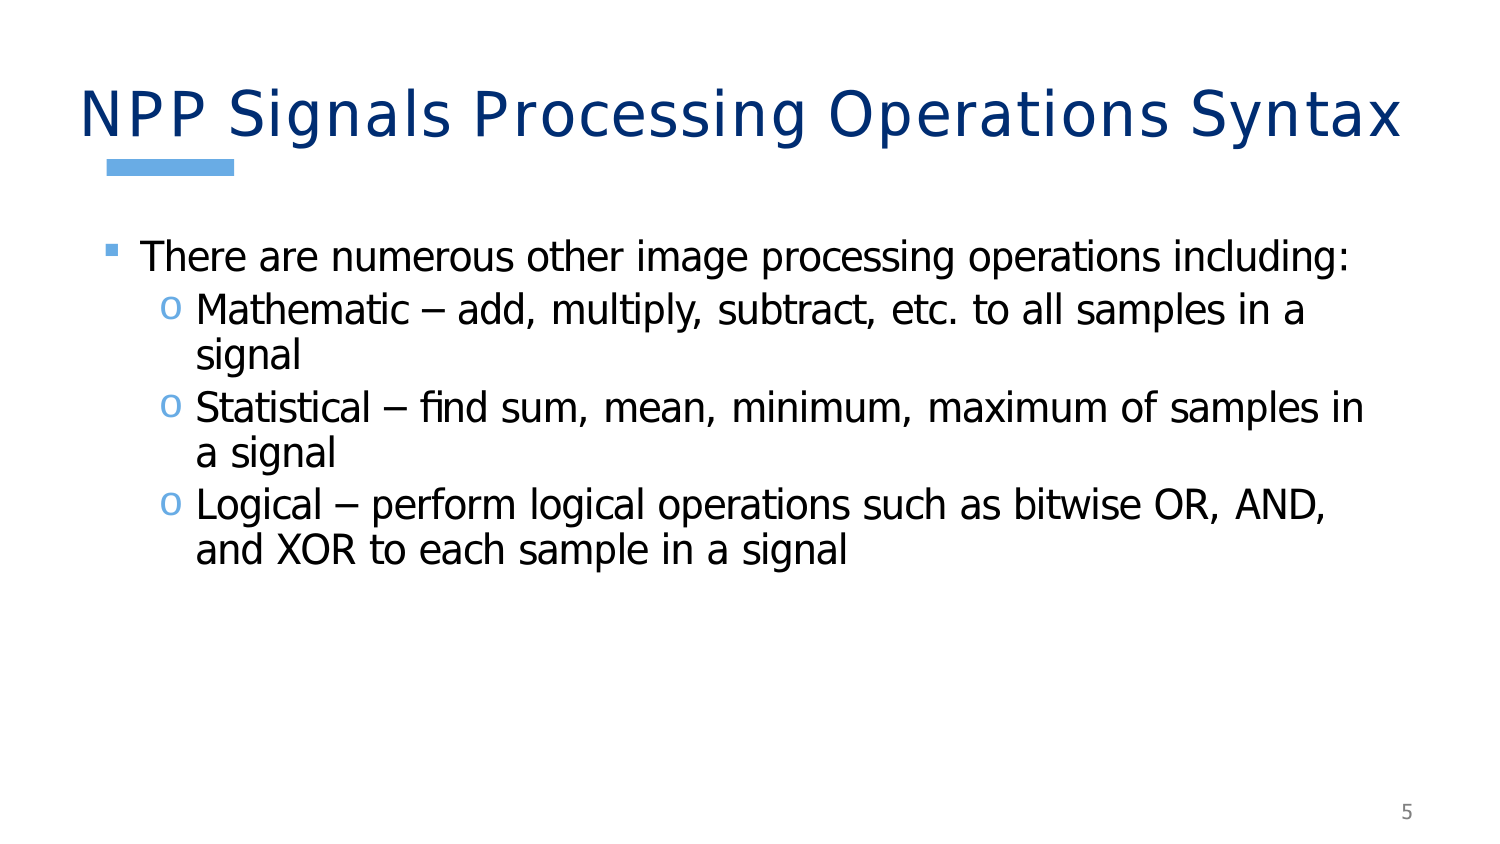

# NPP Signals Processing Operations Syntax
There are numerous other image processing operations including:
Mathematic – add, multiply, subtract, etc. to all samples in a signal
Statistical – find sum, mean, minimum, maximum of samples in a signal
Logical – perform logical operations such as bitwise OR, AND, and XOR to each sample in a signal